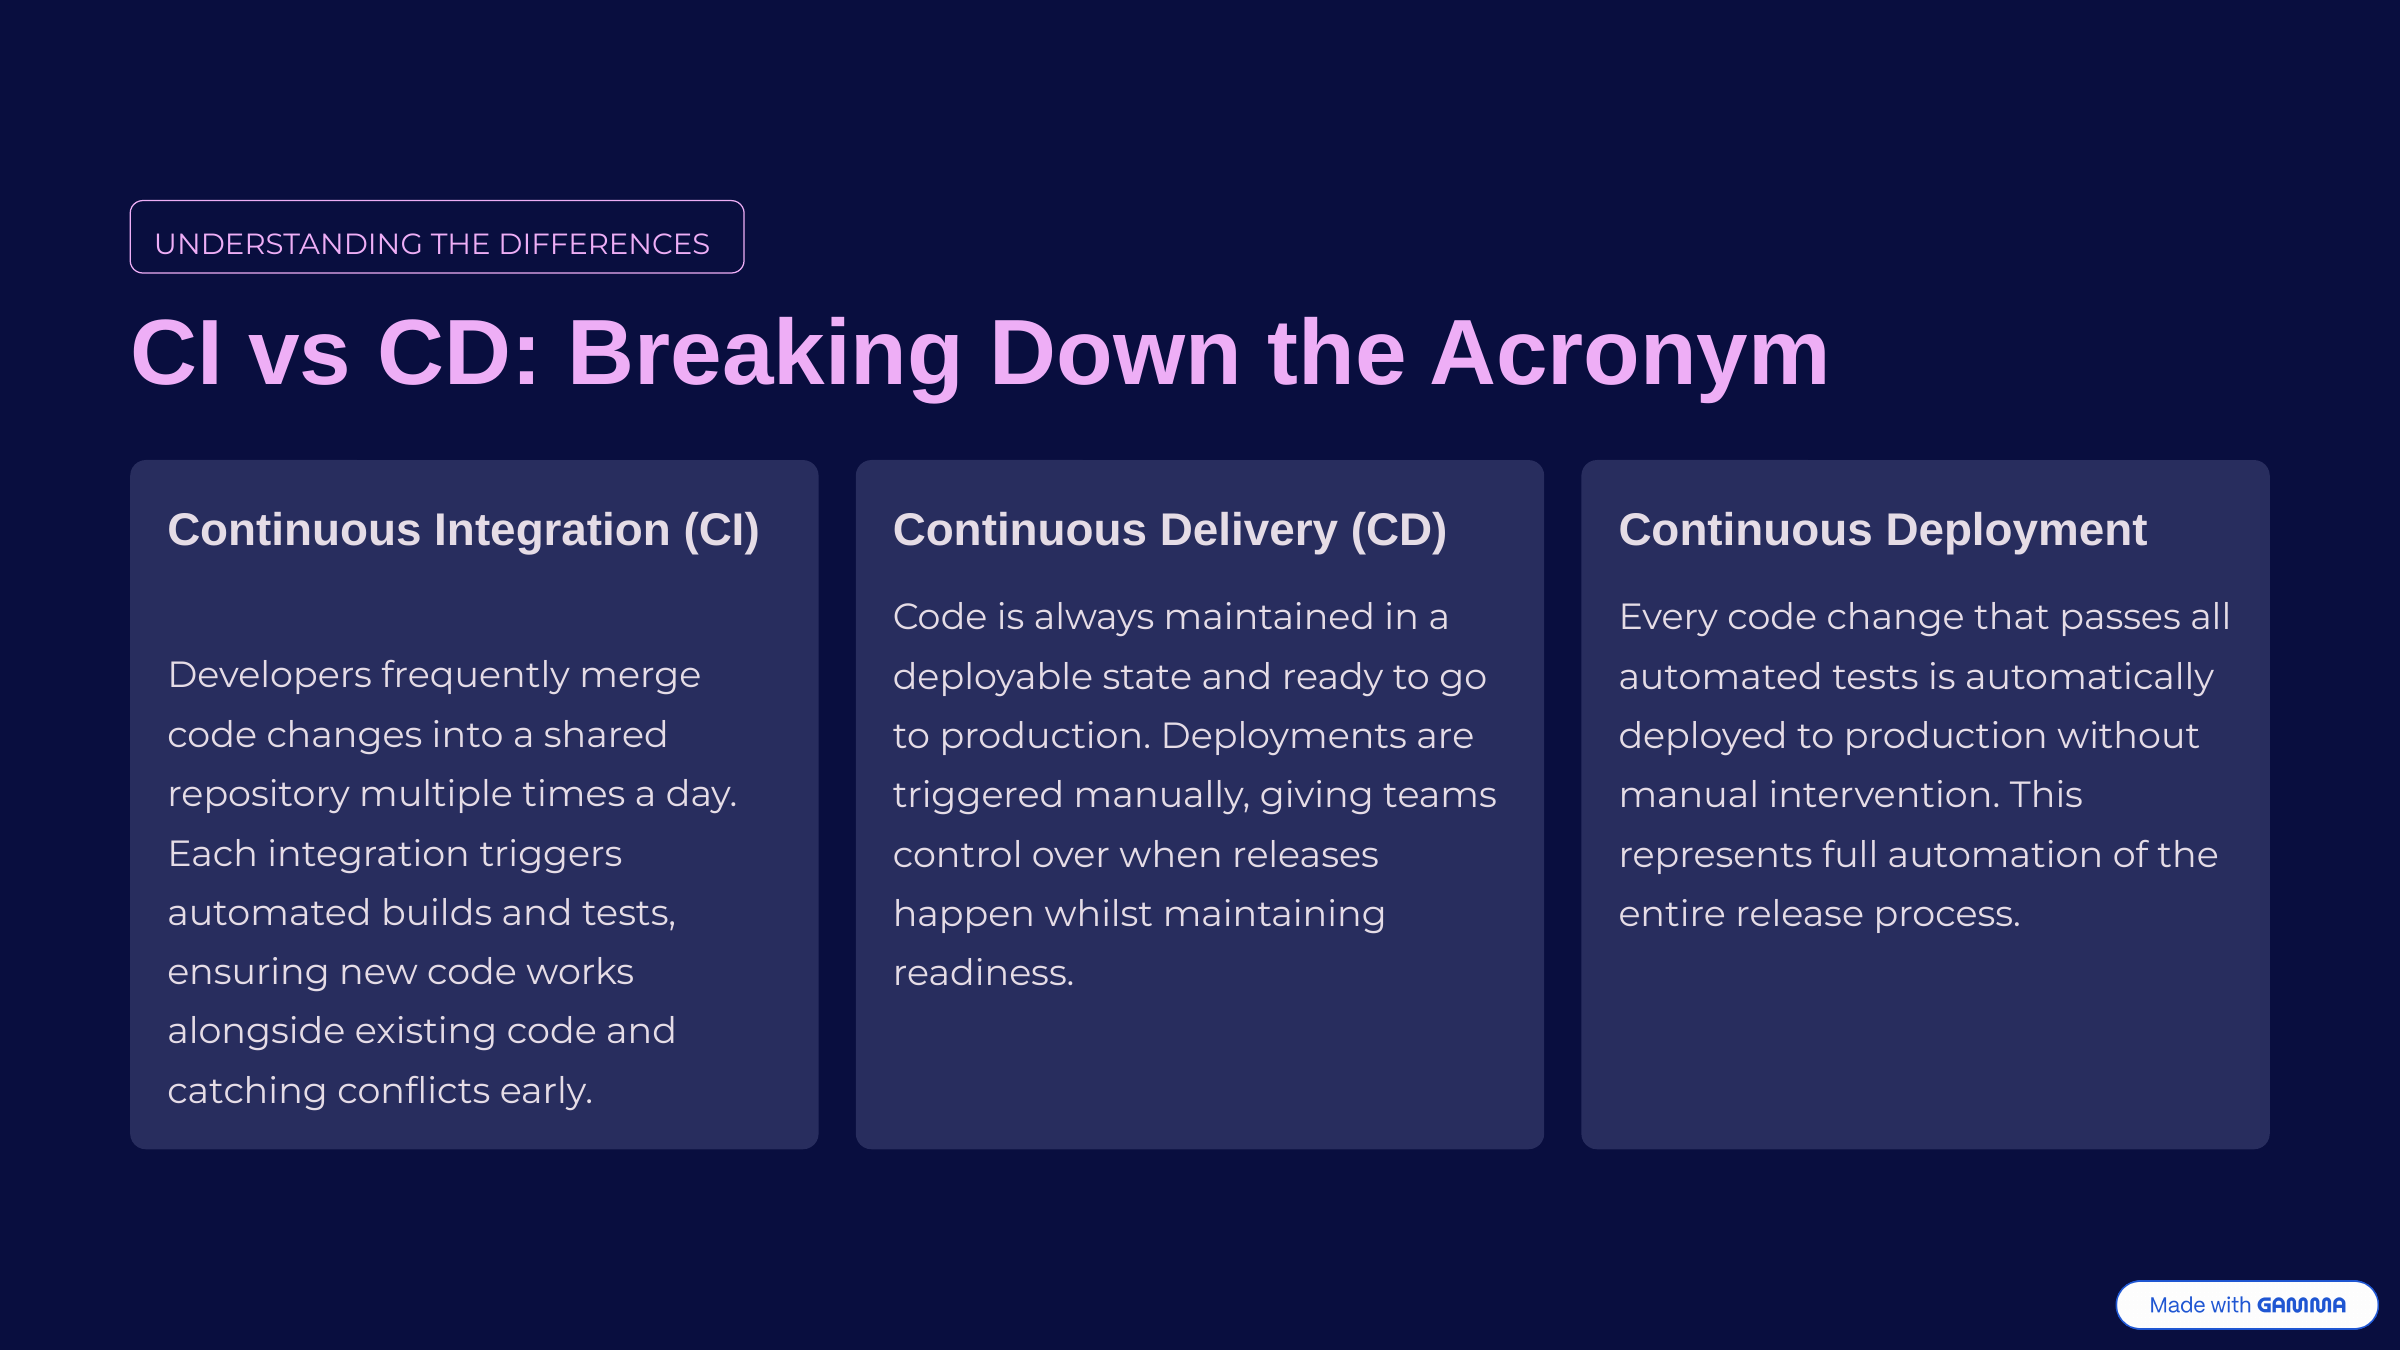

UNDERSTANDING THE DIFFERENCES
CI vs CD: Breaking Down the Acronym

Continuous Integration (CI)
Continuous Delivery (CD)
Continuous Deployment
Code is always maintained in a deployable state and ready to go to production. Deployments are triggered manually, giving teams control over when releases happen whilst maintaining readiness.
Every code change that passes all automated tests is automatically deployed to production without manual intervention. This represents full automation of the entire release process.
Developers frequently merge code changes into a shared repository multiple times a day. Each integration triggers automated builds and tests, ensuring new code works alongside existing code and catching conflicts early.